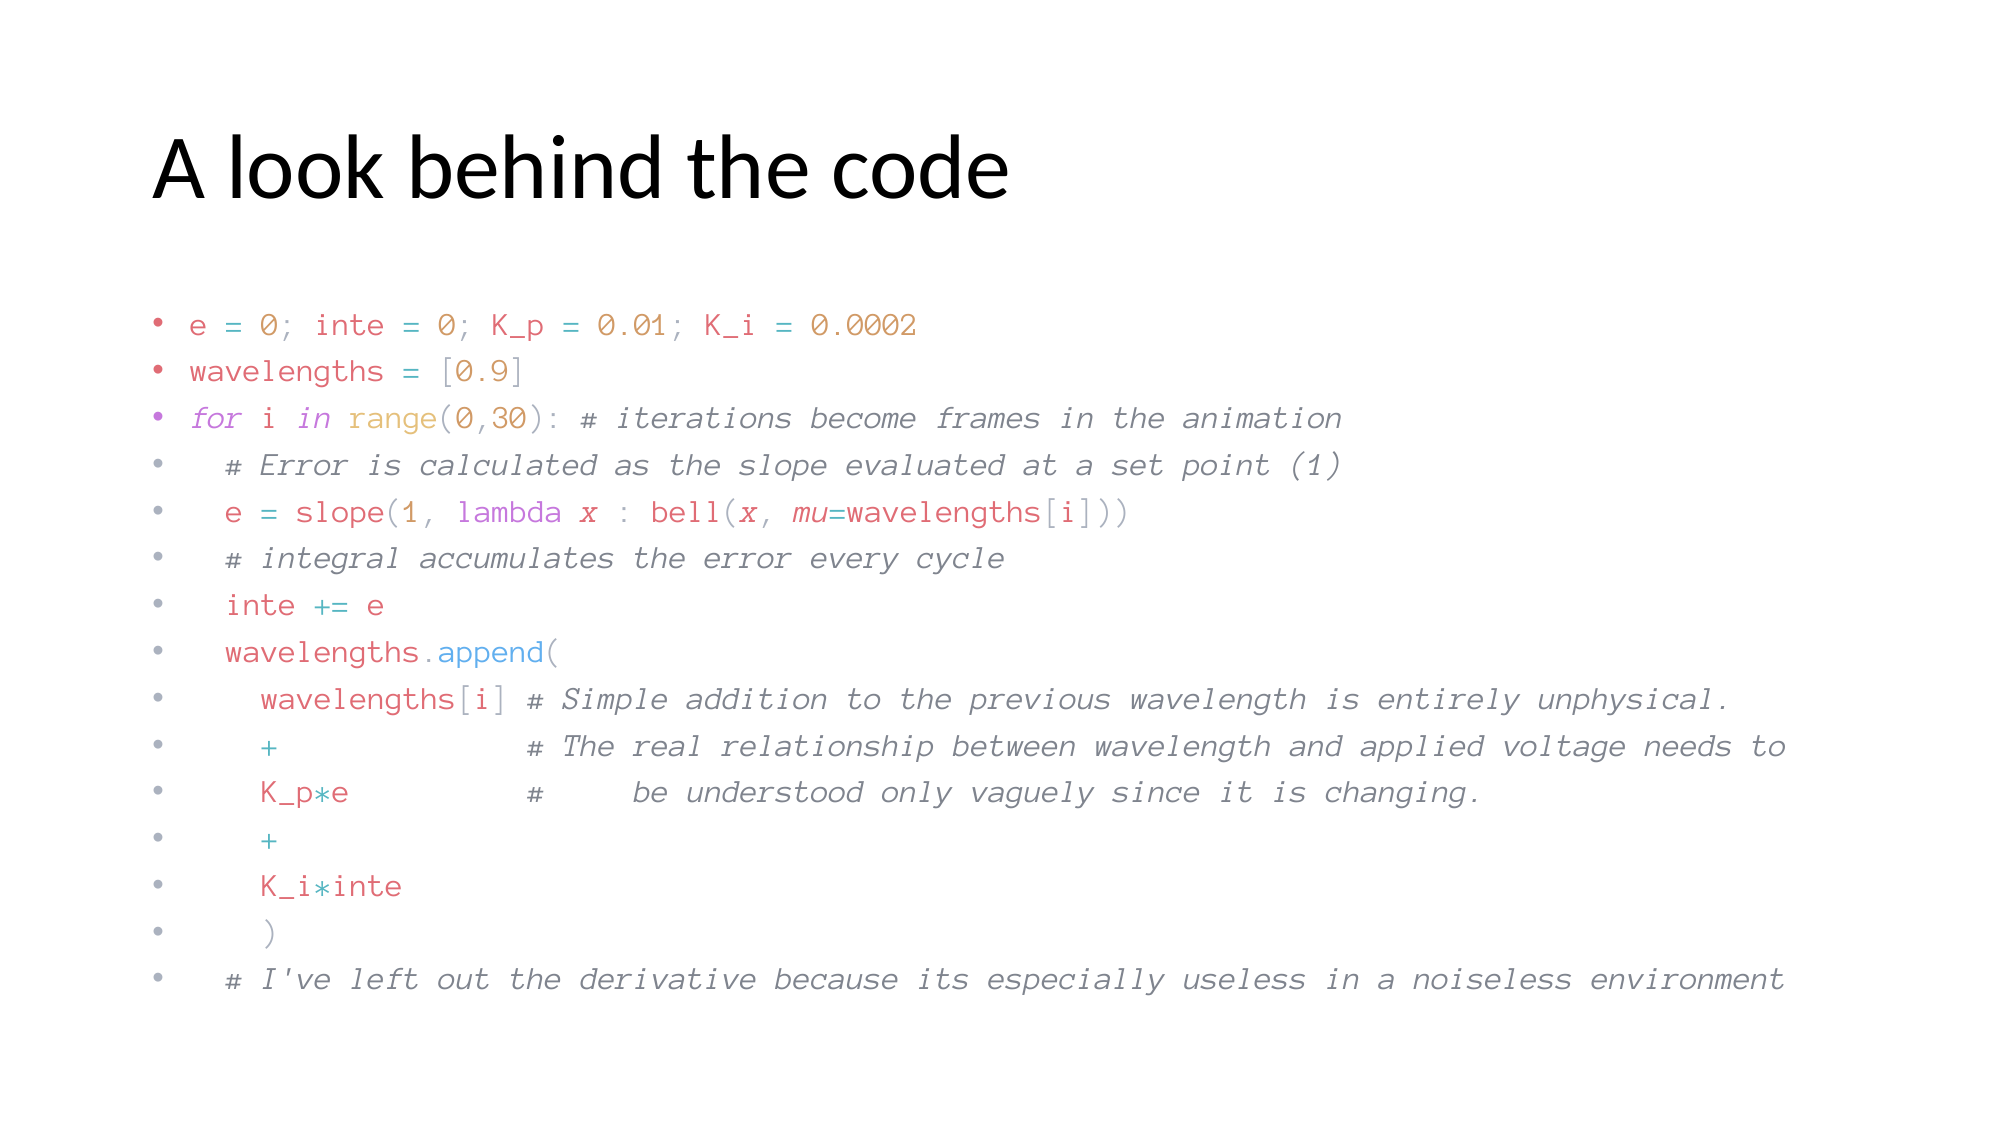

# A look behind the code
e = 0; inte = 0; K_p = 0.01; K_i = 0.0002
wavelengths = [0.9]
for i in range(0,30): # iterations become frames in the animation
  # Error is calculated as the slope evaluated at a set point (1)
  e = slope(1, lambda x : bell(x, mu=wavelengths[i]))
  # integral accumulates the error every cycle
  inte += e
  wavelengths.append(
    wavelengths[i] # Simple addition to the previous wavelength is entirely unphysical.
    +              # The real relationship between wavelength and applied voltage needs to
    K_p*e          #     be understood only vaguely since it is changing.
    +
    K_i*inte
    )
  # I've left out the derivative because its especially useless in a noiseless environment